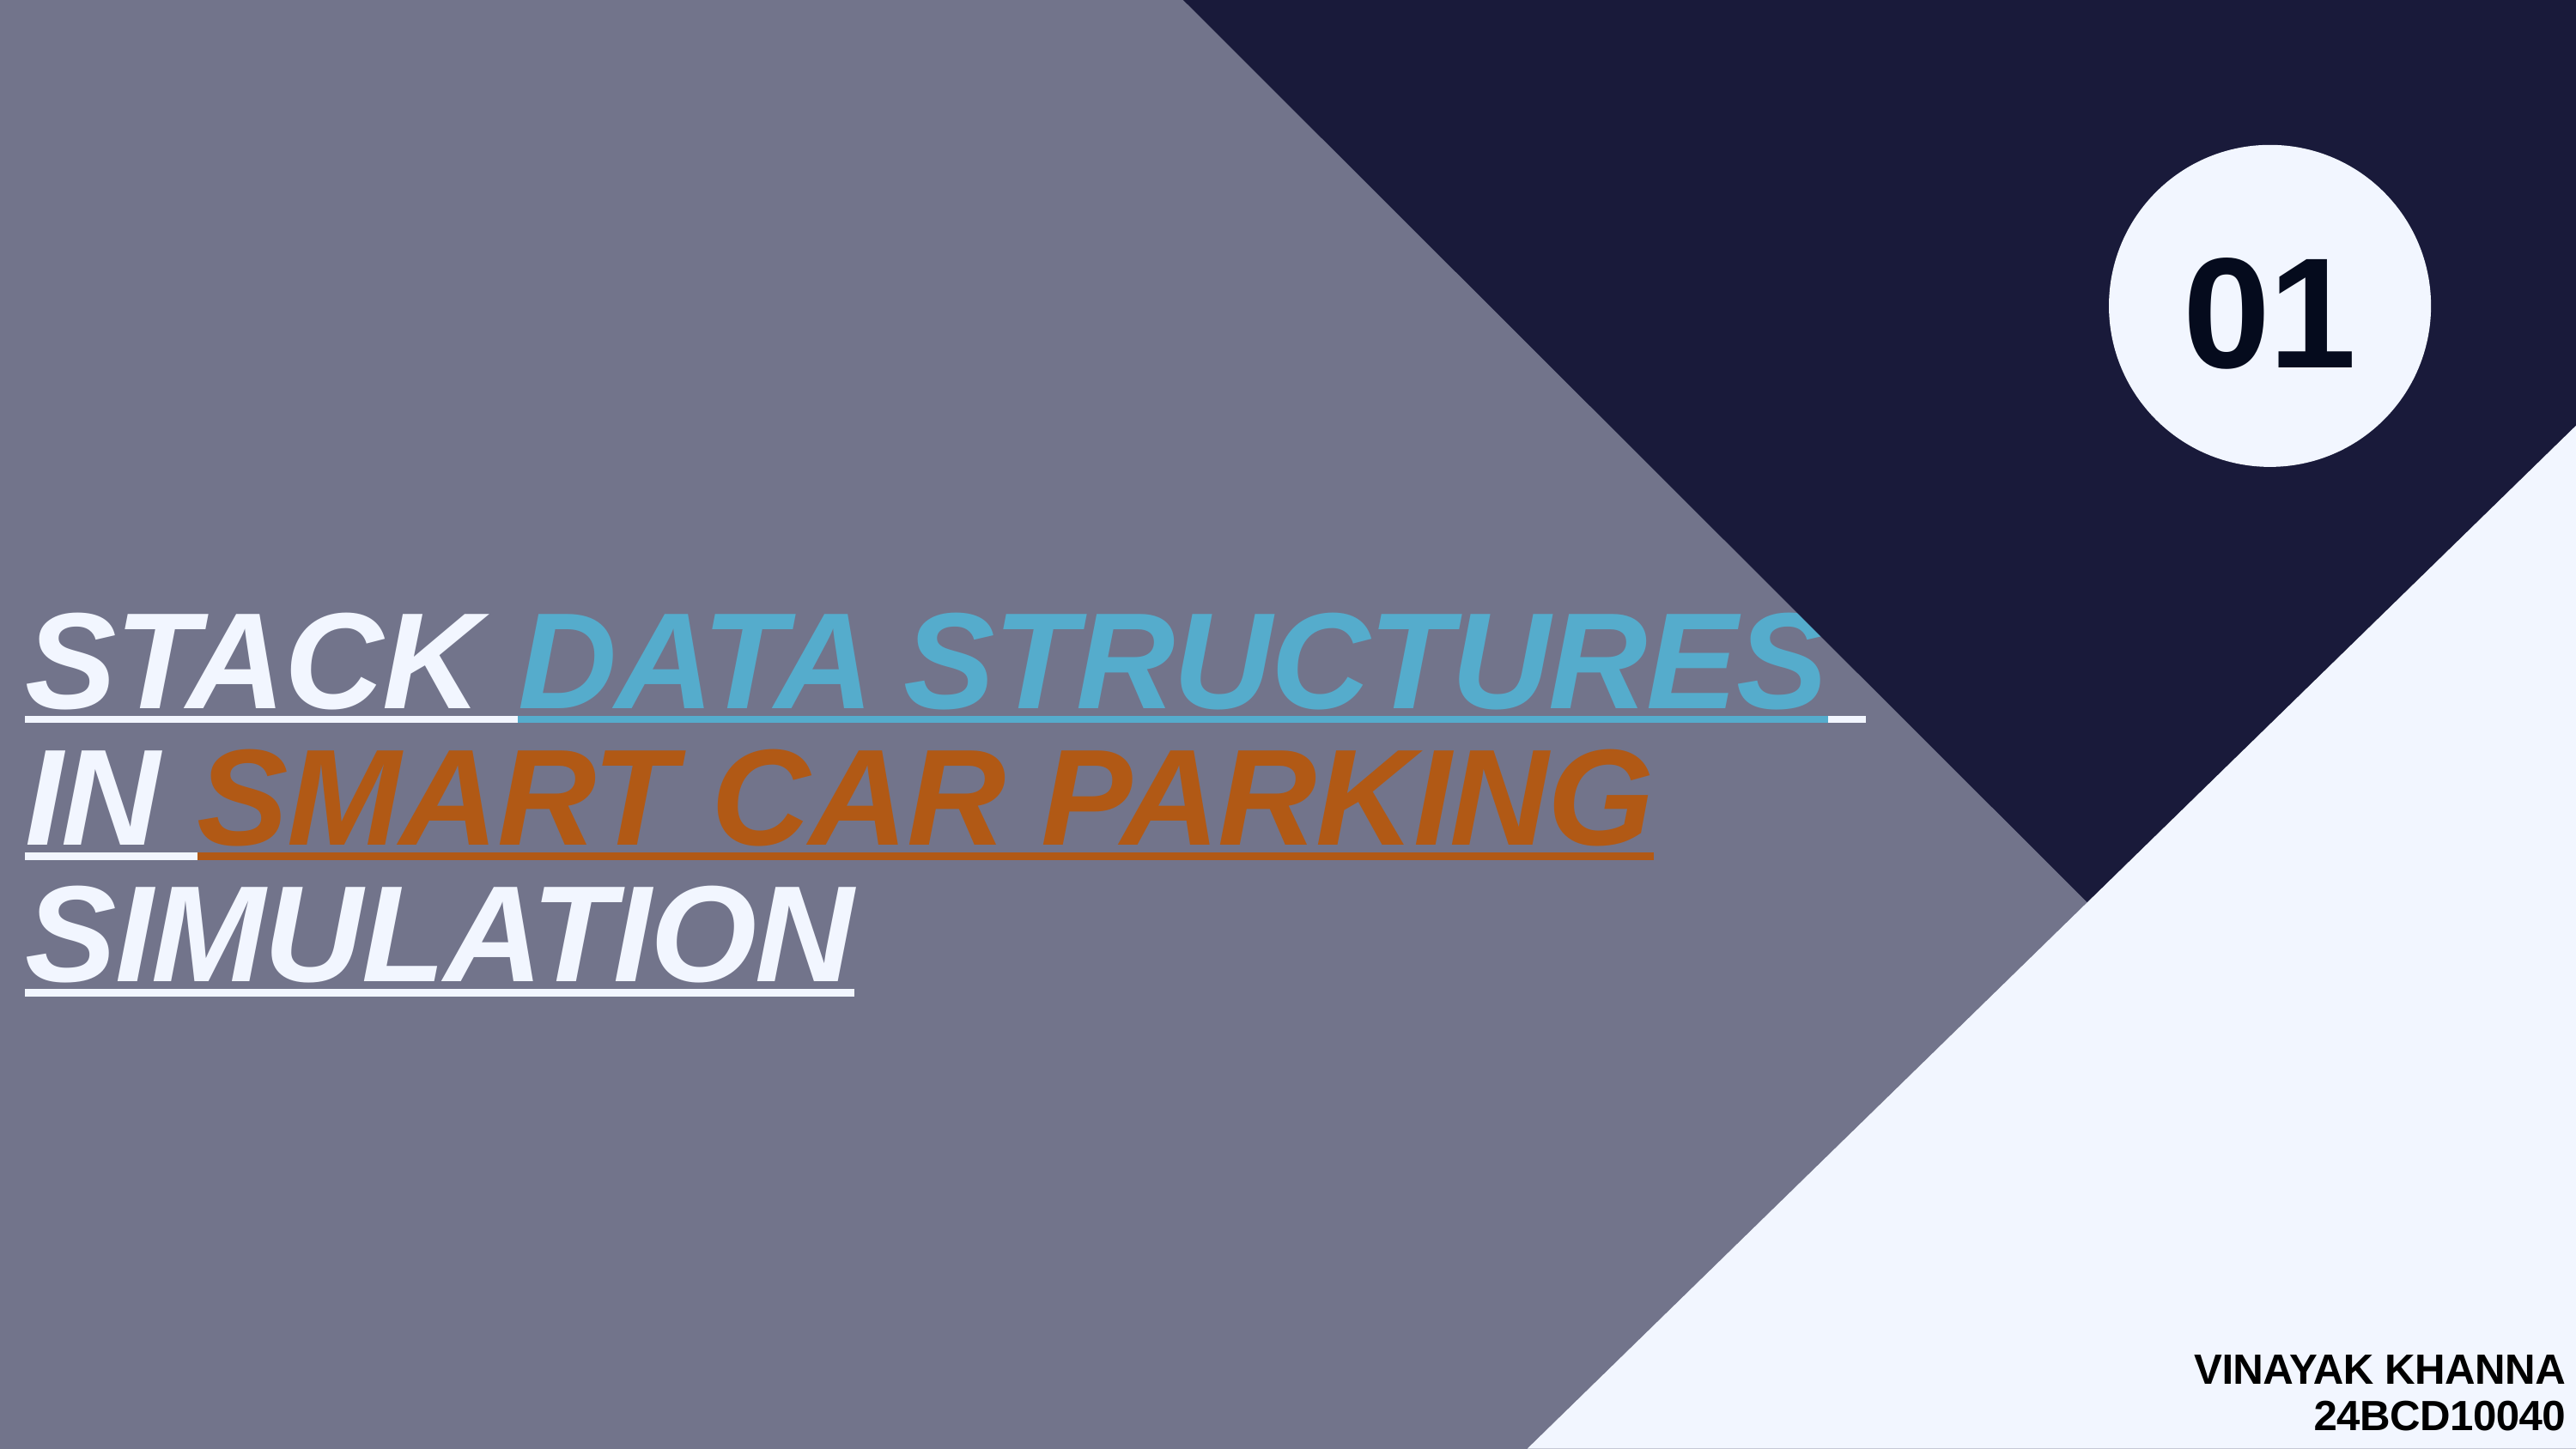

01

STACK DATA STRUCTURES
IN SMART CAR PARKING SIMULATION
VINAYAK KHANNA
24BCD10040